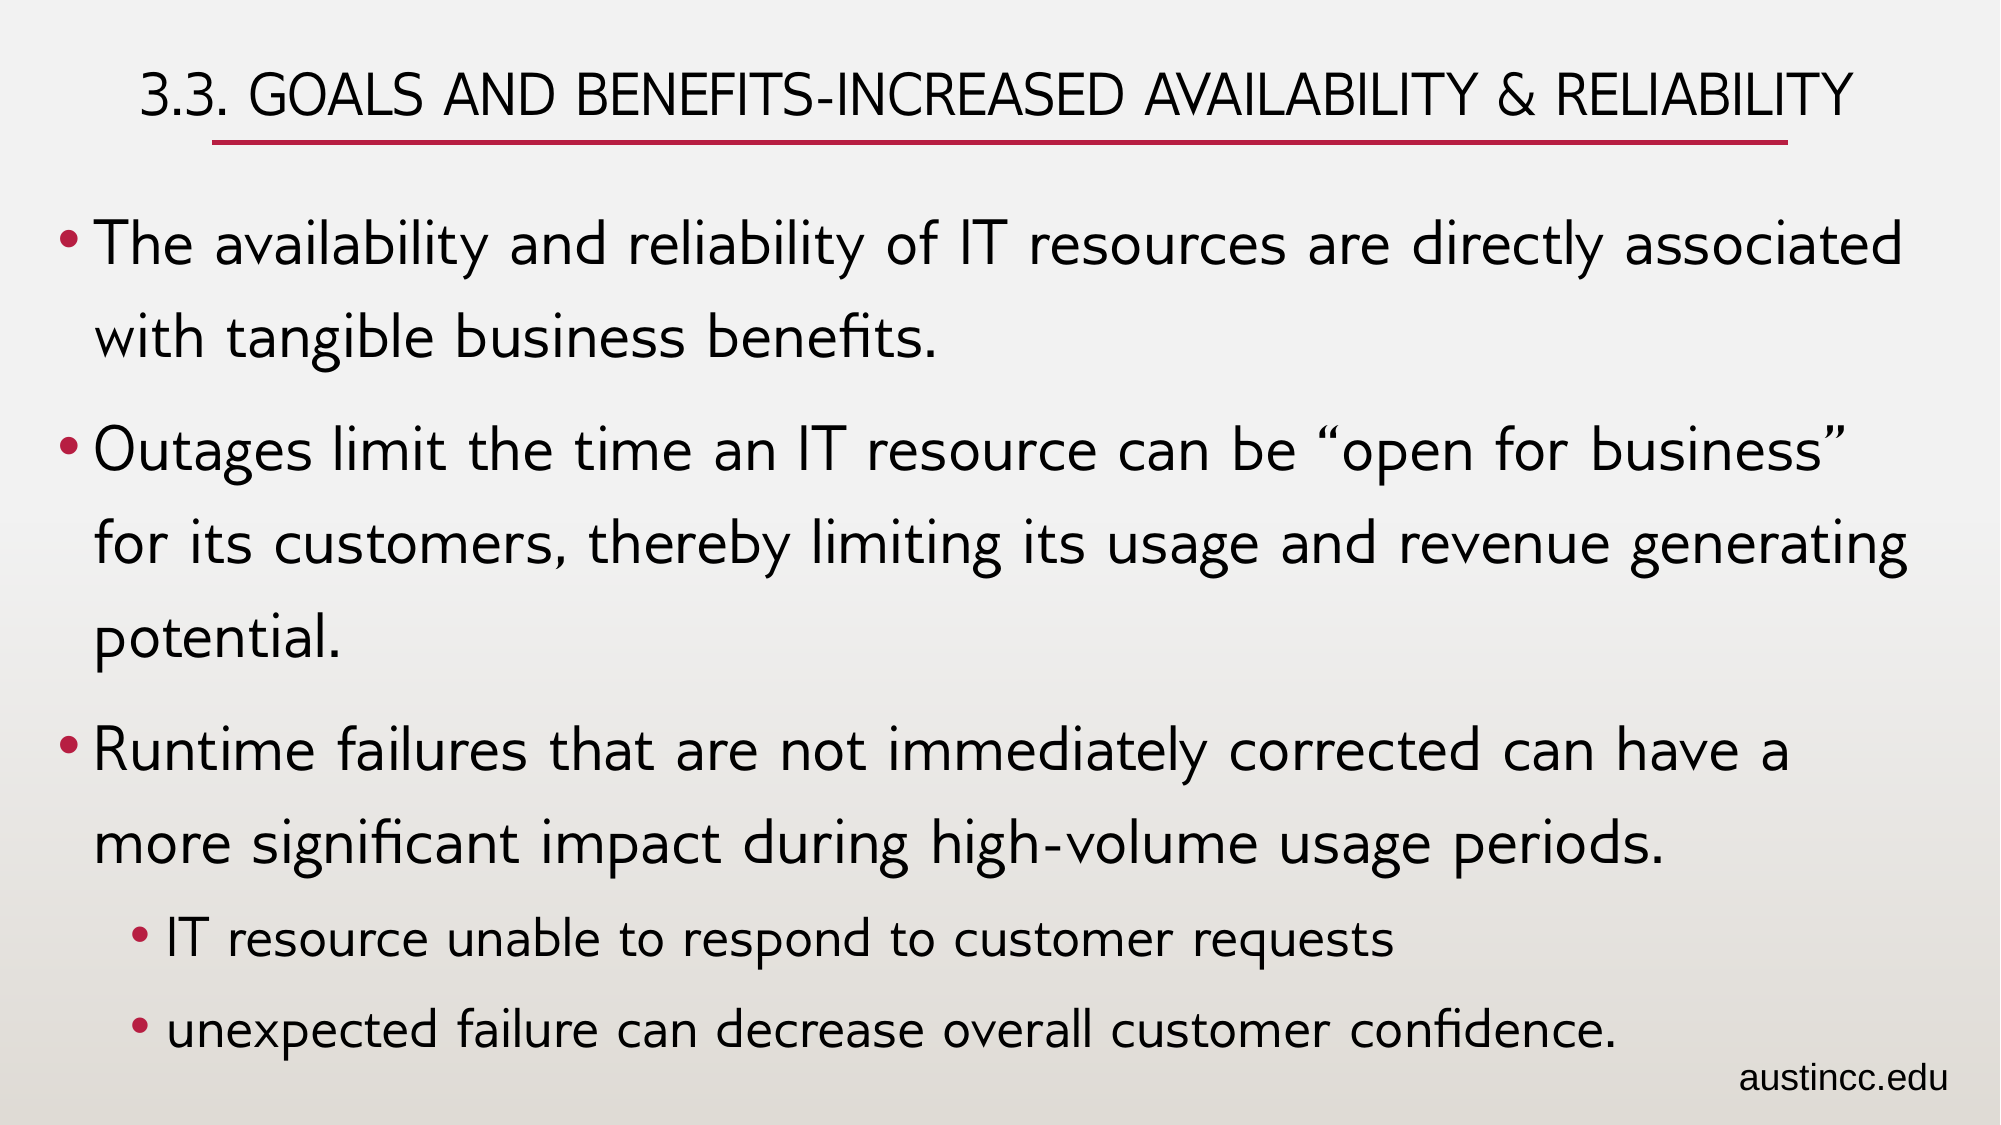

# 3.3. Goals and benefits-Increased Availability & Reliability
The availability and reliability of IT resources are directly associated with tangible business benefits.
Outages limit the time an IT resource can be “open for business” for its customers, thereby limiting its usage and revenue generating potential.
Runtime failures that are not immediately corrected can have a more significant impact during high-volume usage periods.
IT resource unable to respond to customer requests
unexpected failure can decrease overall customer confidence.